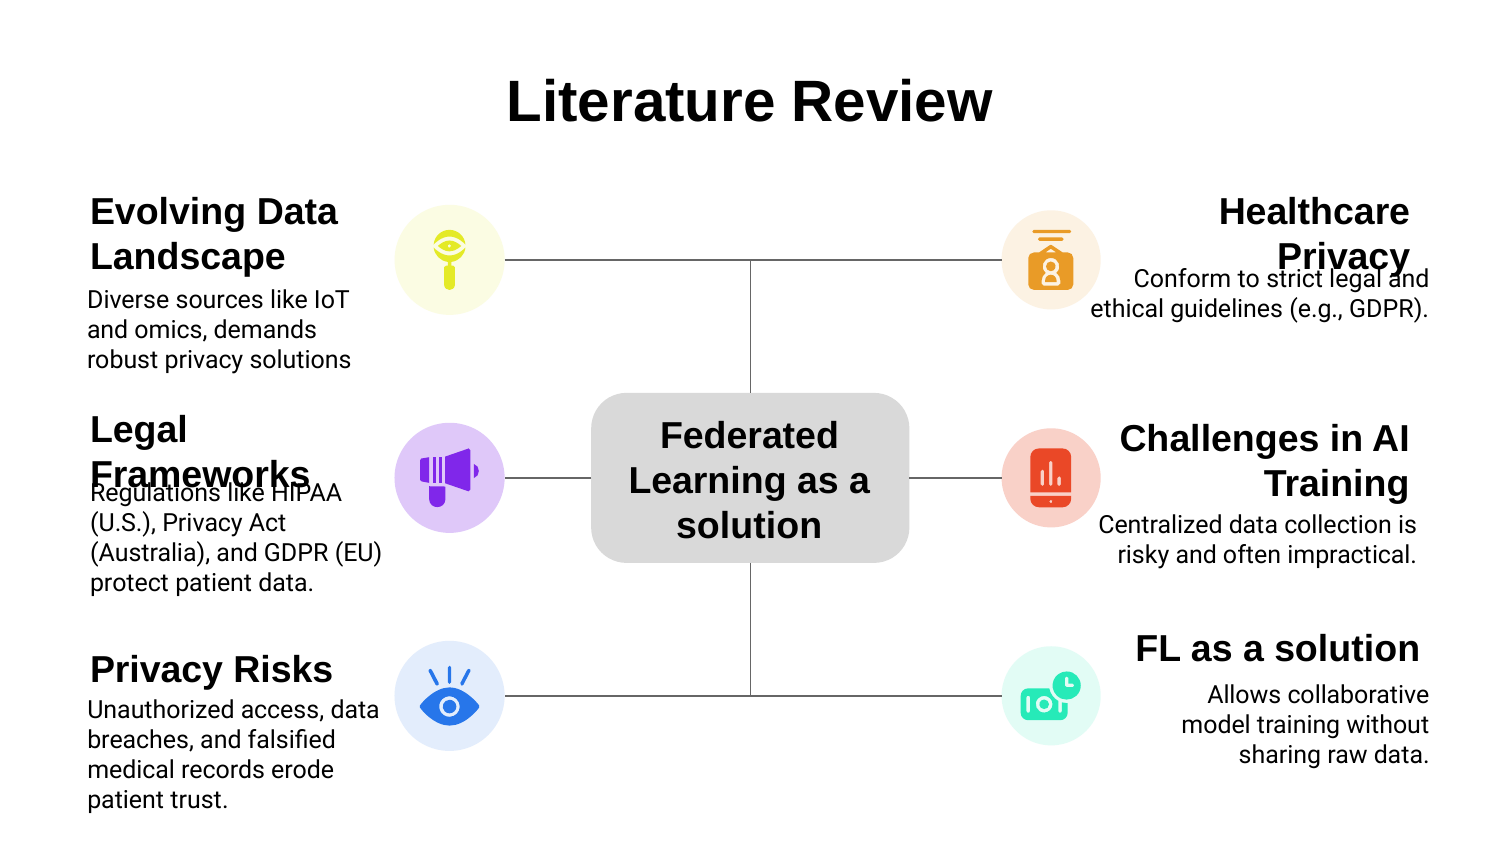

# Literature Review
Evolving Data Landscape
Diverse sources like IoT and omics, demands robust privacy solutions
Healthcare Privacy
Conform to strict legal and ethical guidelines (e.g., GDPR).

Legal Frameworks
Regulations like HIPAA (U.S.), Privacy Act (Australia), and GDPR (EU) protect patient data.
Federated Learning as a solution

Challenges in AI Training
Centralized data collection is risky and often impractical.

FL as a solution
Allows collaborative model training without sharing raw data.

Privacy Risks
Unauthorized access, data breaches, and falsified medical records erode patient trust.